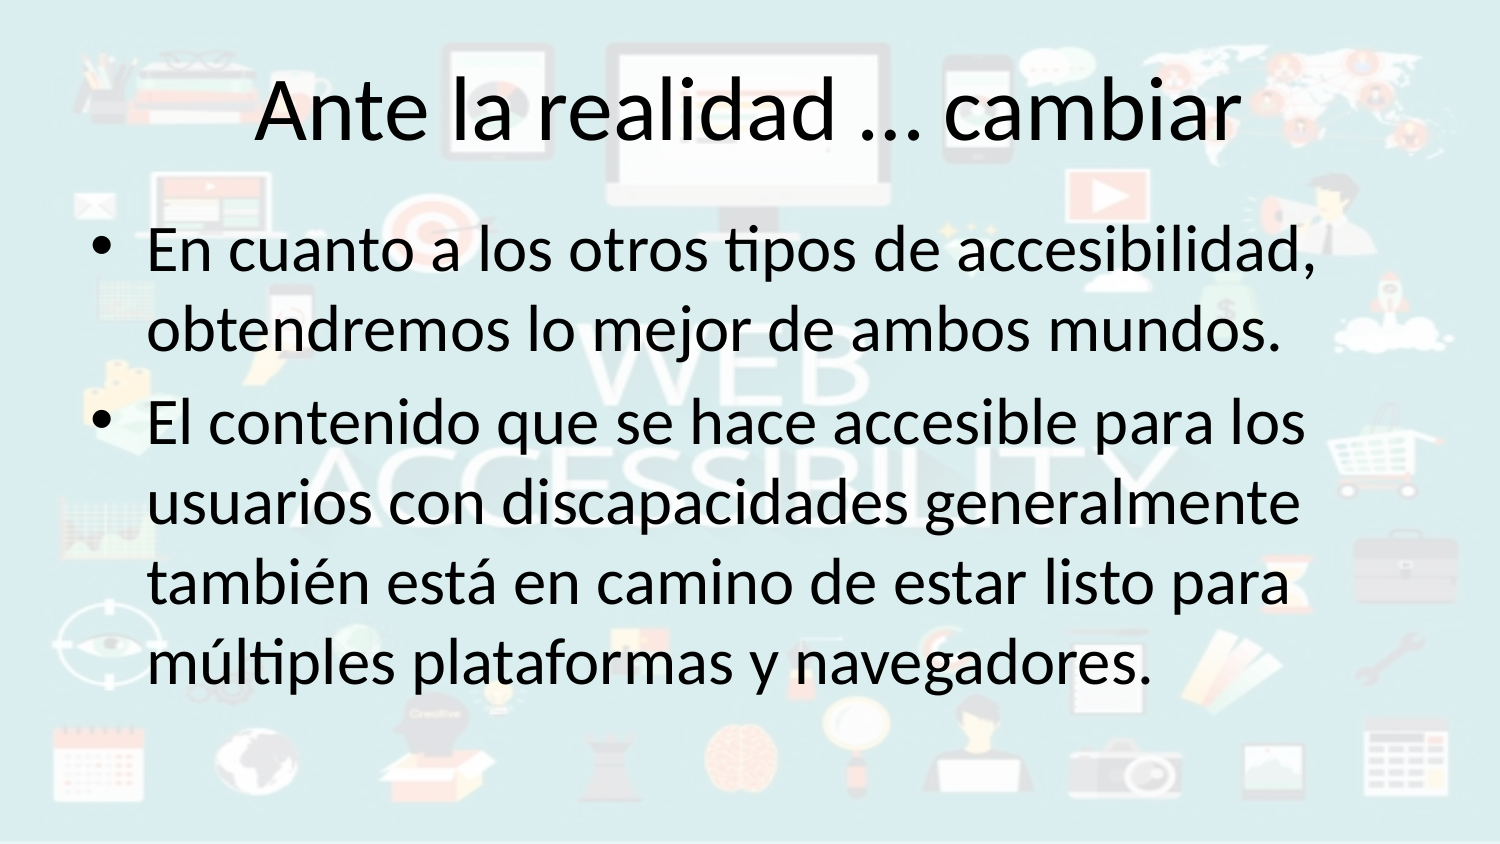

# Ante la realidad … cambiar
En cuanto a los otros tipos de accesibilidad, obtendremos lo mejor de ambos mundos.
El contenido que se hace accesible para los usuarios con discapacidades generalmente también está en camino de estar listo para múltiples plataformas y navegadores.